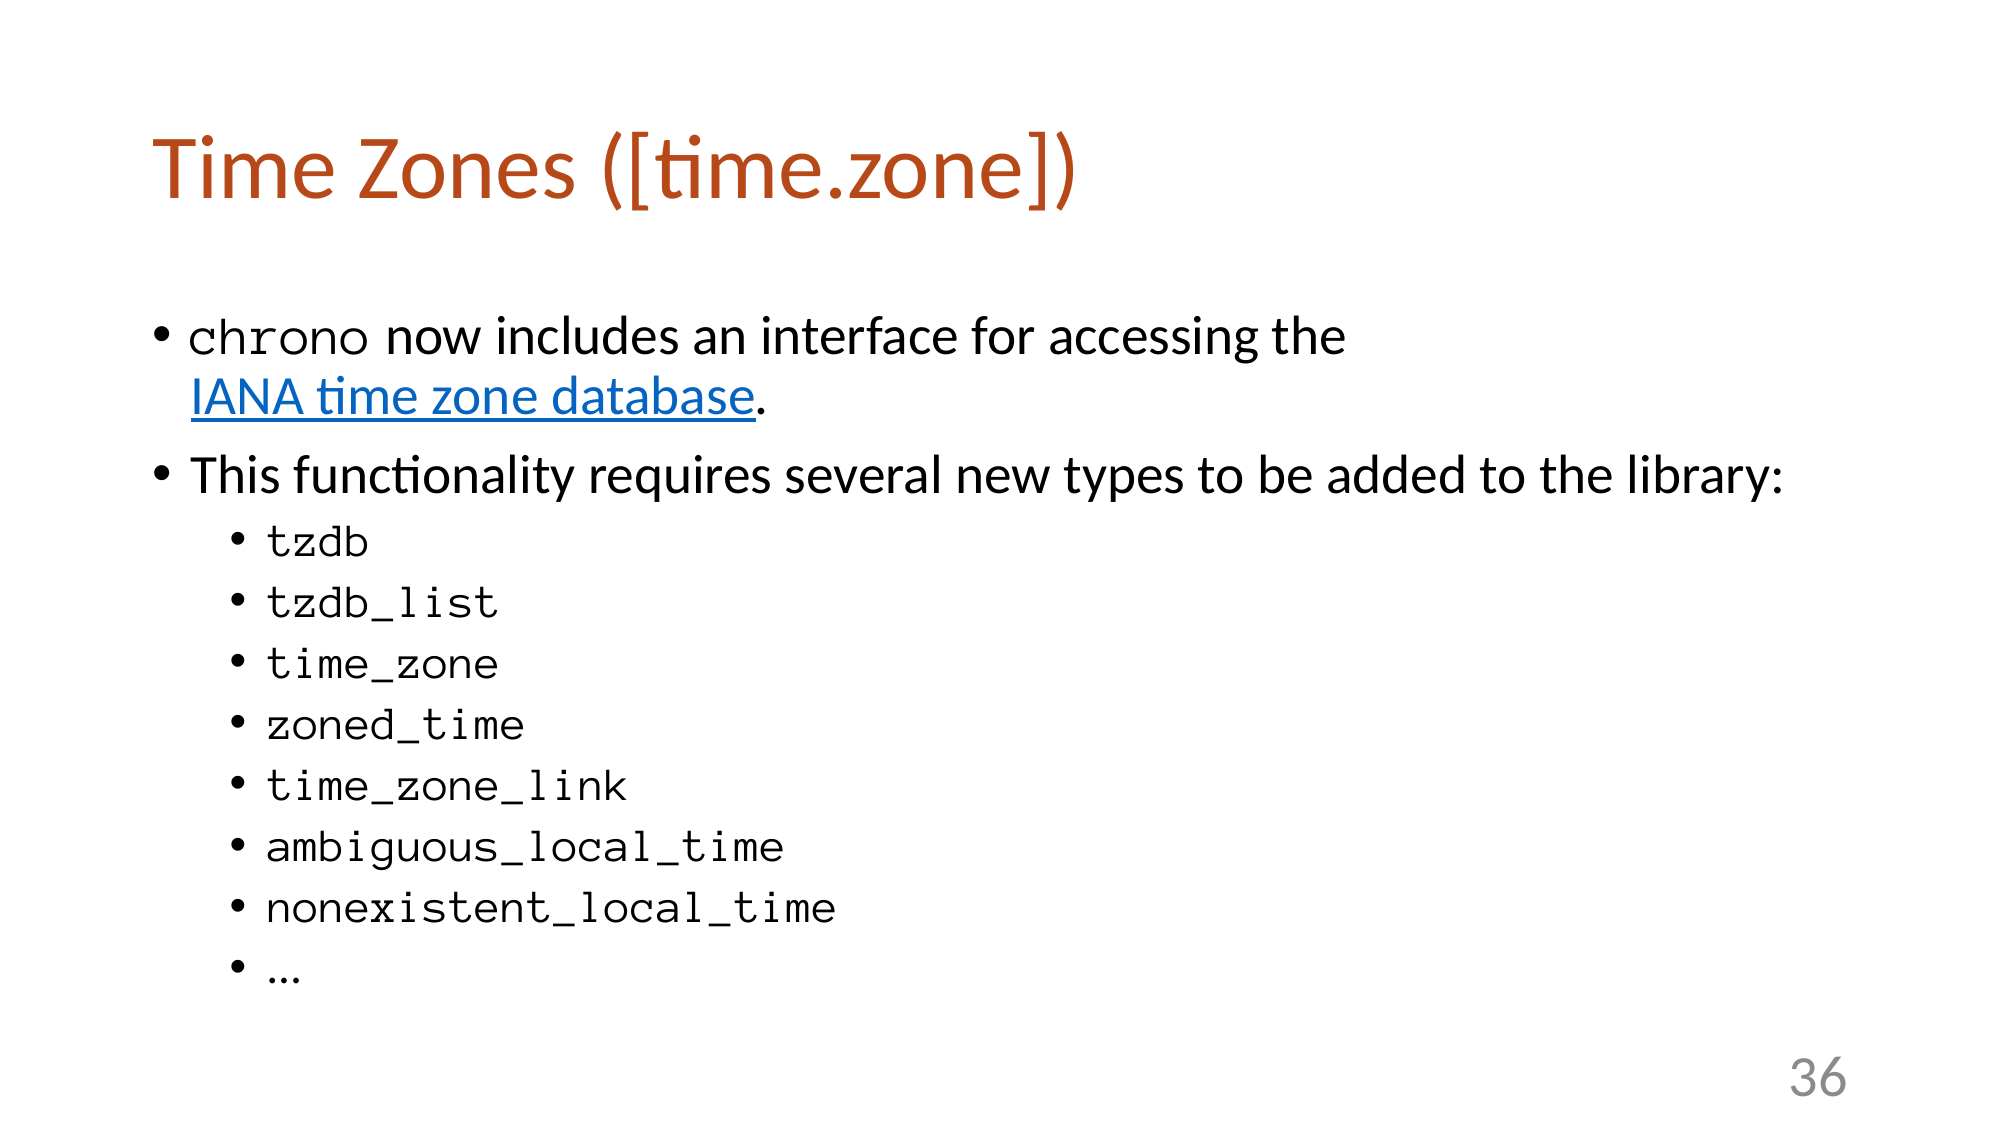

# Time Zones ([time.zone])
chrono now includes an interface for accessing the IANA time zone database.
This functionality requires several new types to be added to the library:
tzdb
tzdb_list
time_zone
zoned_time
time_zone_link
ambiguous_local_time
nonexistent_local_time
…
36